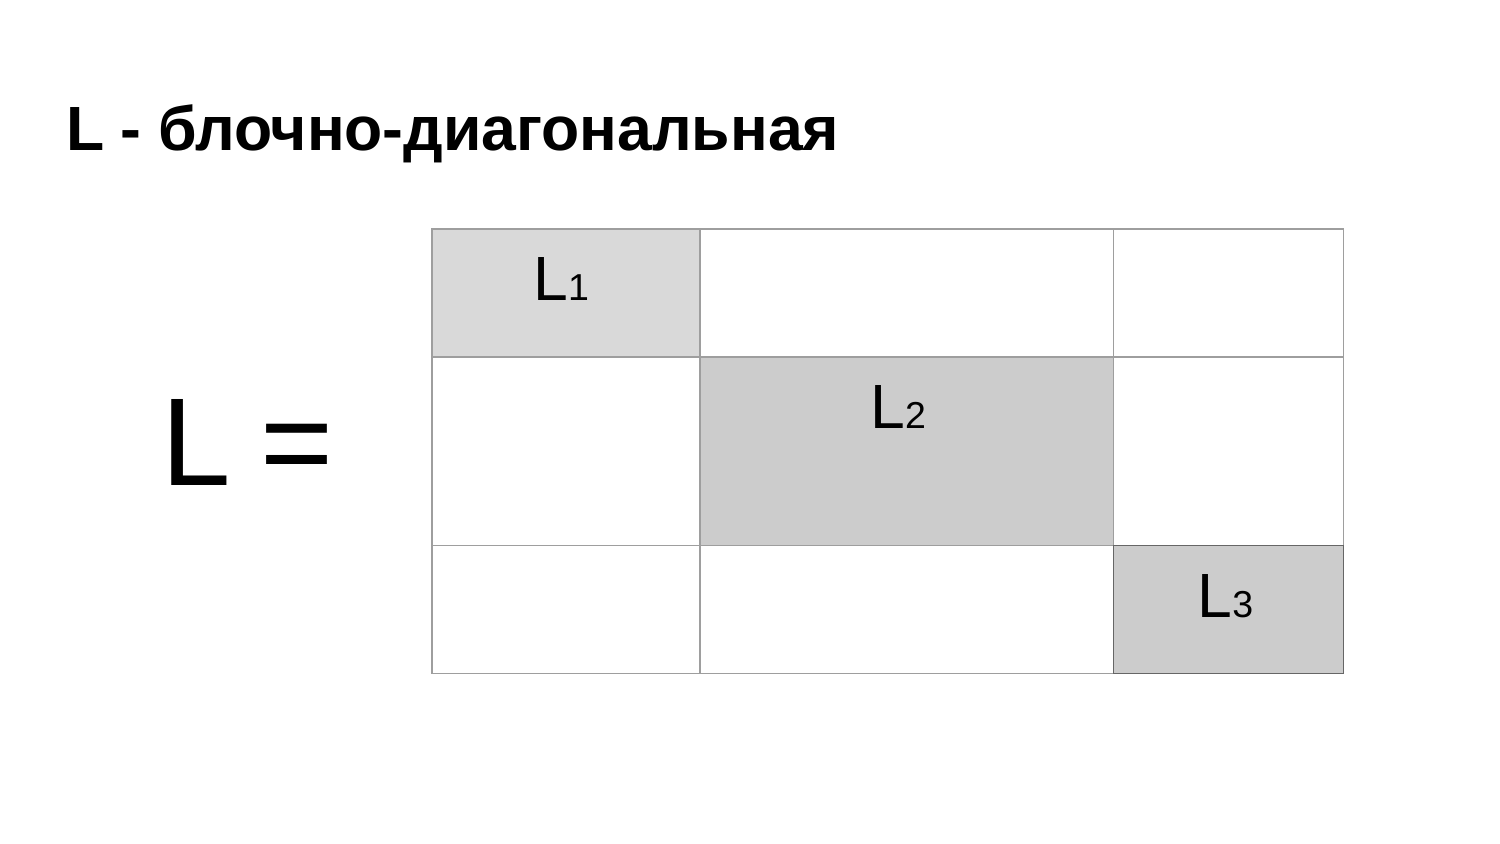

# L - блочно-диагональная

| L1 |  |  |
| --- | --- | --- |
|  | L2 |  |
|  |  | L3 |
L =